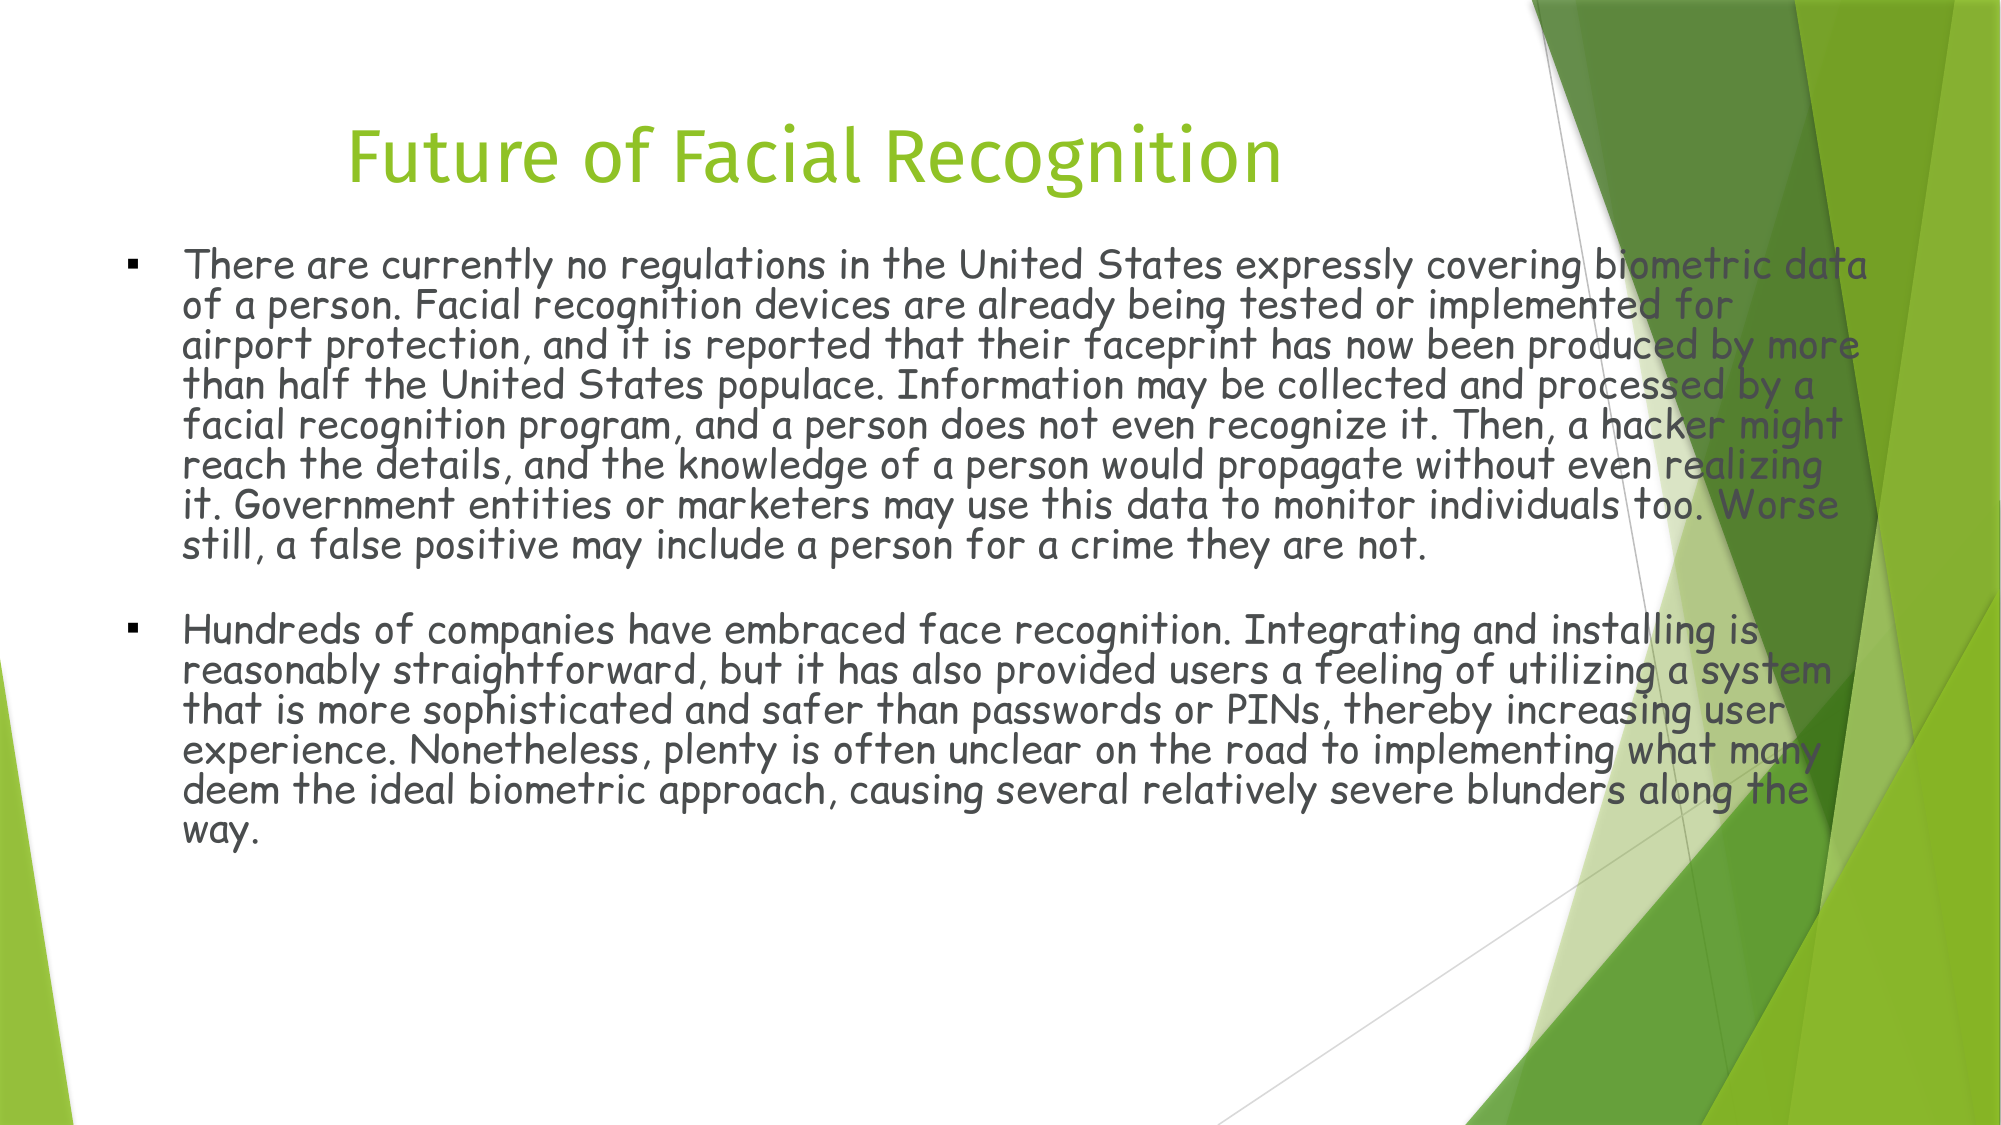

# Future of Facial Recognition
There are currently no regulations in the United States expressly covering biometric data of a person. Facial recognition devices are already being tested or implemented for airport protection, and it is reported that their faceprint has now been produced by more than half the United States populace. Information may be collected and processed by a facial recognition program, and a person does not even recognize it. Then, a hacker might reach the details, and the knowledge of a person would propagate without even realizing it. Government entities or marketers may use this data to monitor individuals too. Worse still, a false positive may include a person for a crime they are not.
Hundreds of companies have embraced face recognition. Integrating and installing is reasonably straightforward, but it has also provided users a feeling of utilizing a system that is more sophisticated and safer than passwords or PINs, thereby increasing user experience. Nonetheless, plenty is often unclear on the road to implementing what many deem the ideal biometric approach, causing several relatively severe blunders along the way.